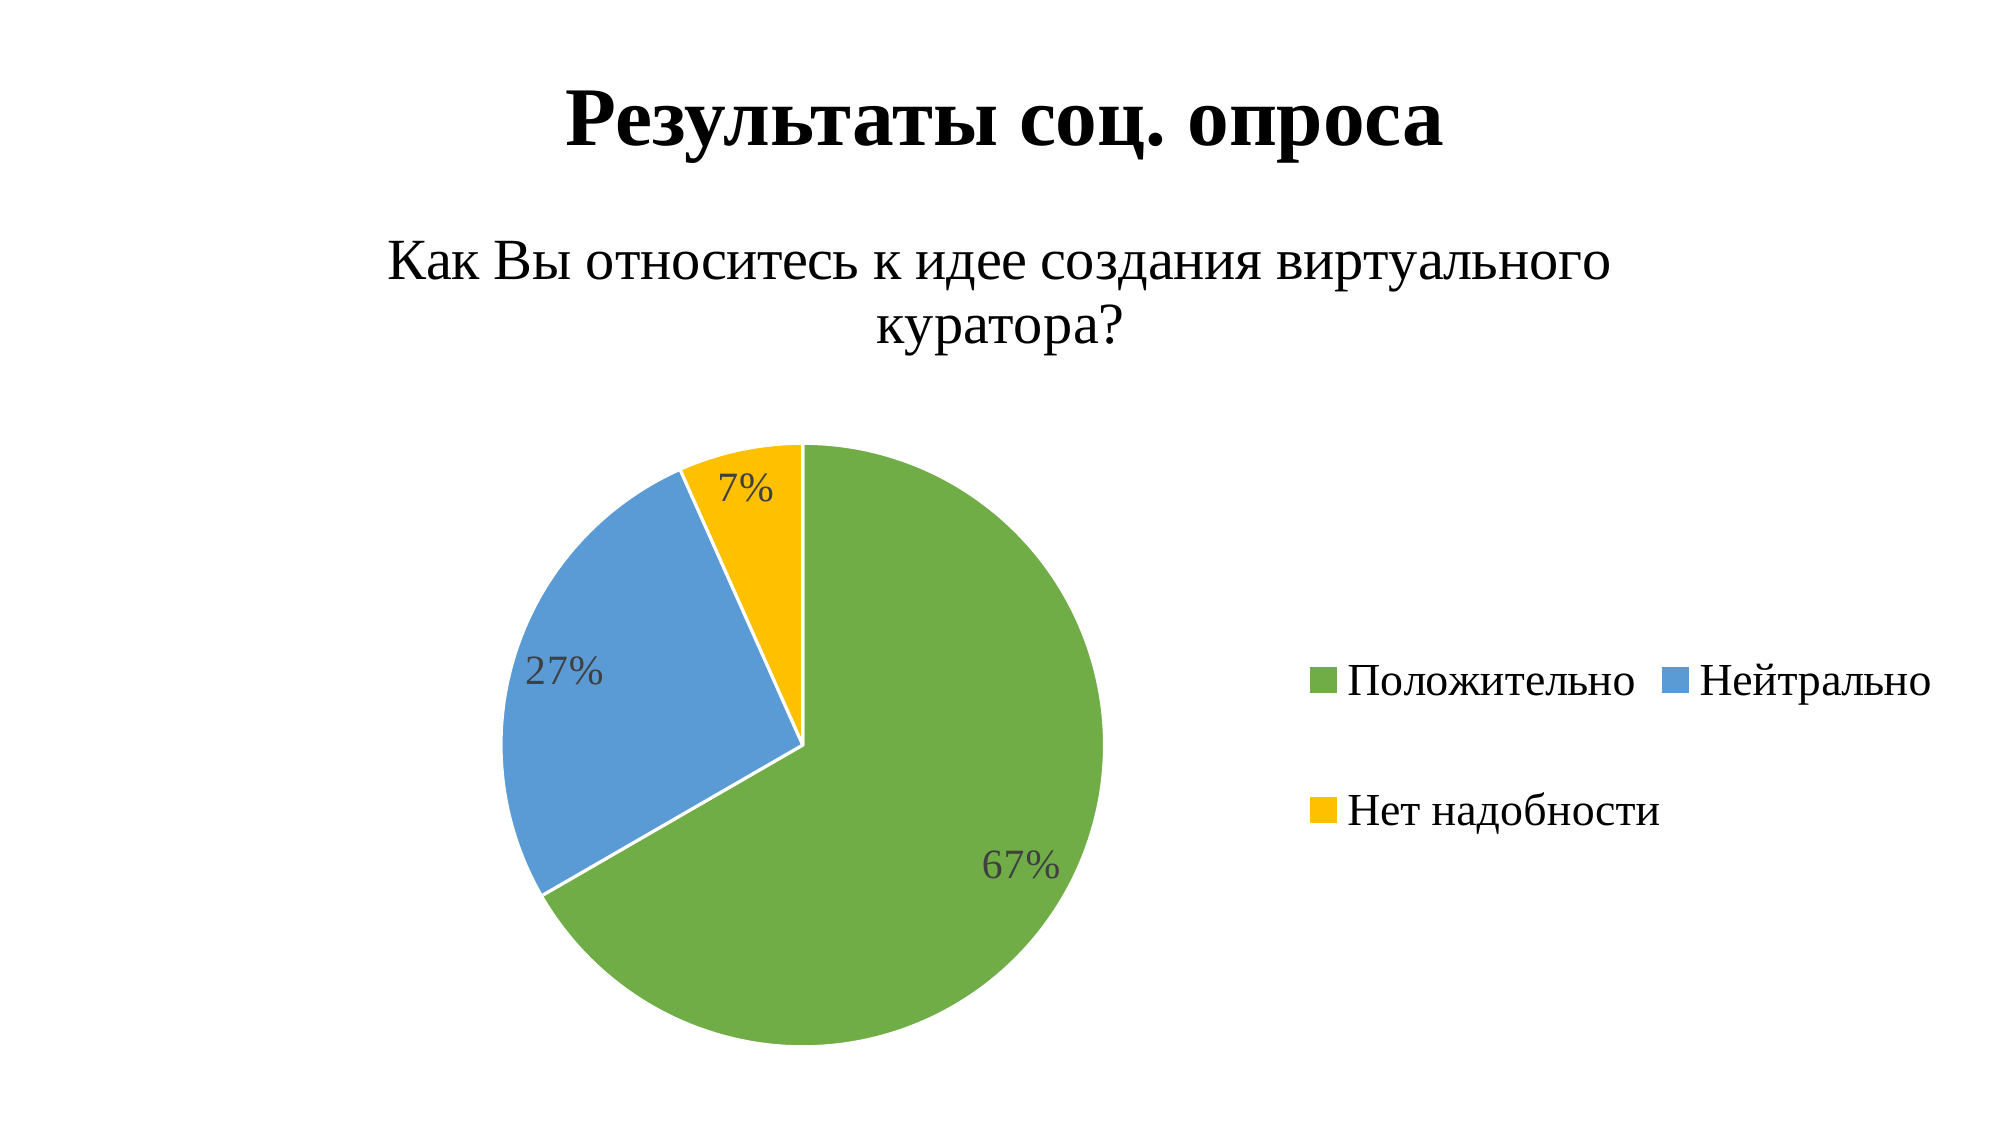

Результаты соц. опроса

### Chart: Как Вы относитесь к идее создания виртуального куратора?

| Category | Как Вы относитесь к идее создания виртуального куратора? |
|---|---|
| Положительно | 10.0 |
| Нейтрально | 4.0 |
| Нет надобности | 1.0 |